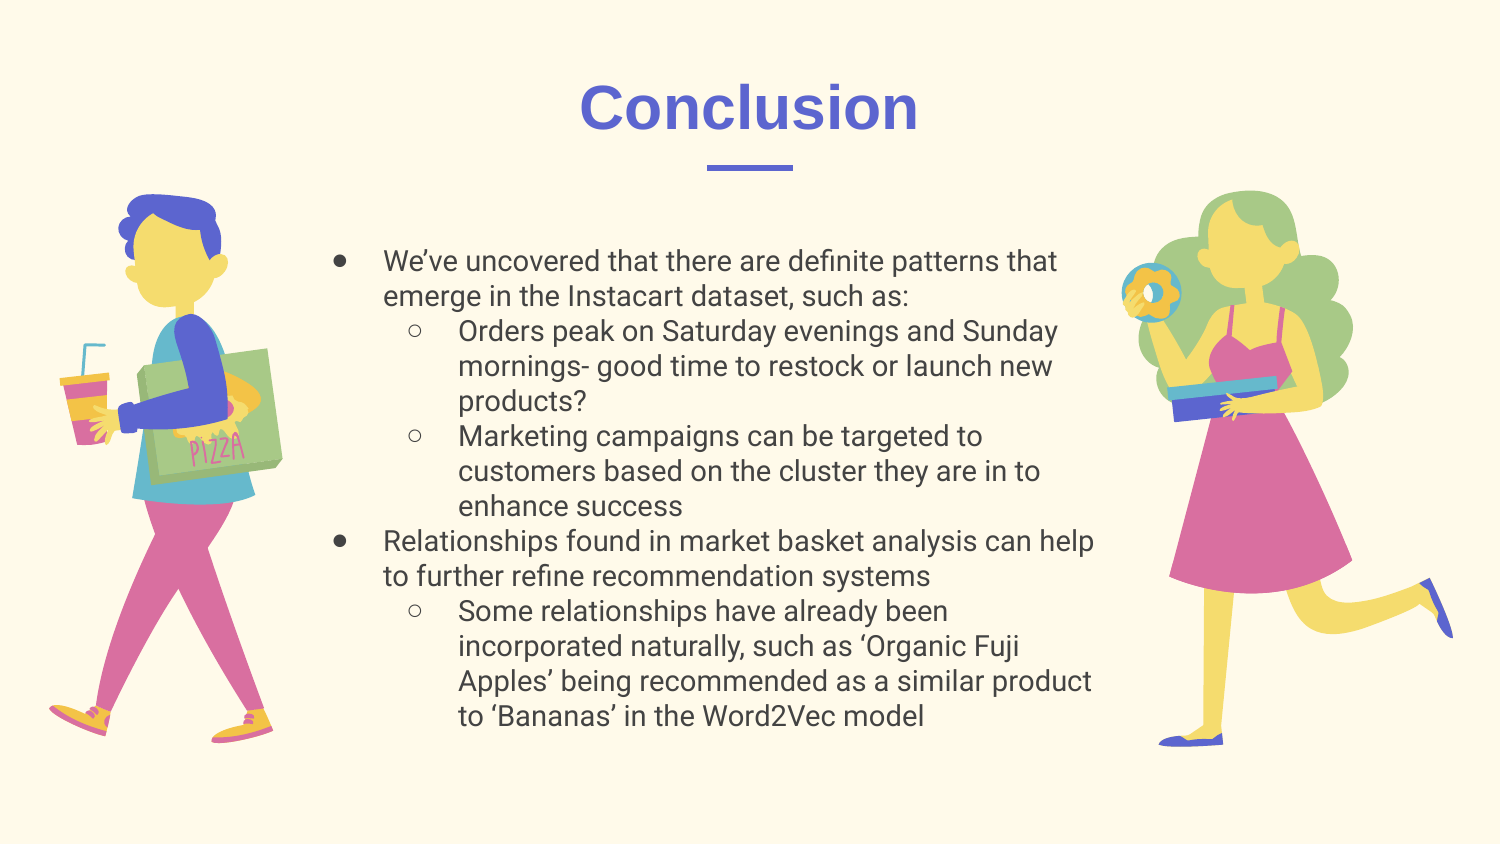

# Conclusion

We’ve uncovered that there are definite patterns that emerge in the Instacart dataset, such as:
Orders peak on Saturday evenings and Sunday mornings- good time to restock or launch new products?
Marketing campaigns can be targeted to customers based on the cluster they are in to enhance success
Relationships found in market basket analysis can help to further refine recommendation systems
Some relationships have already been incorporated naturally, such as ‘Organic Fuji Apples’ being recommended as a similar product to ‘Bananas’ in the Word2Vec model